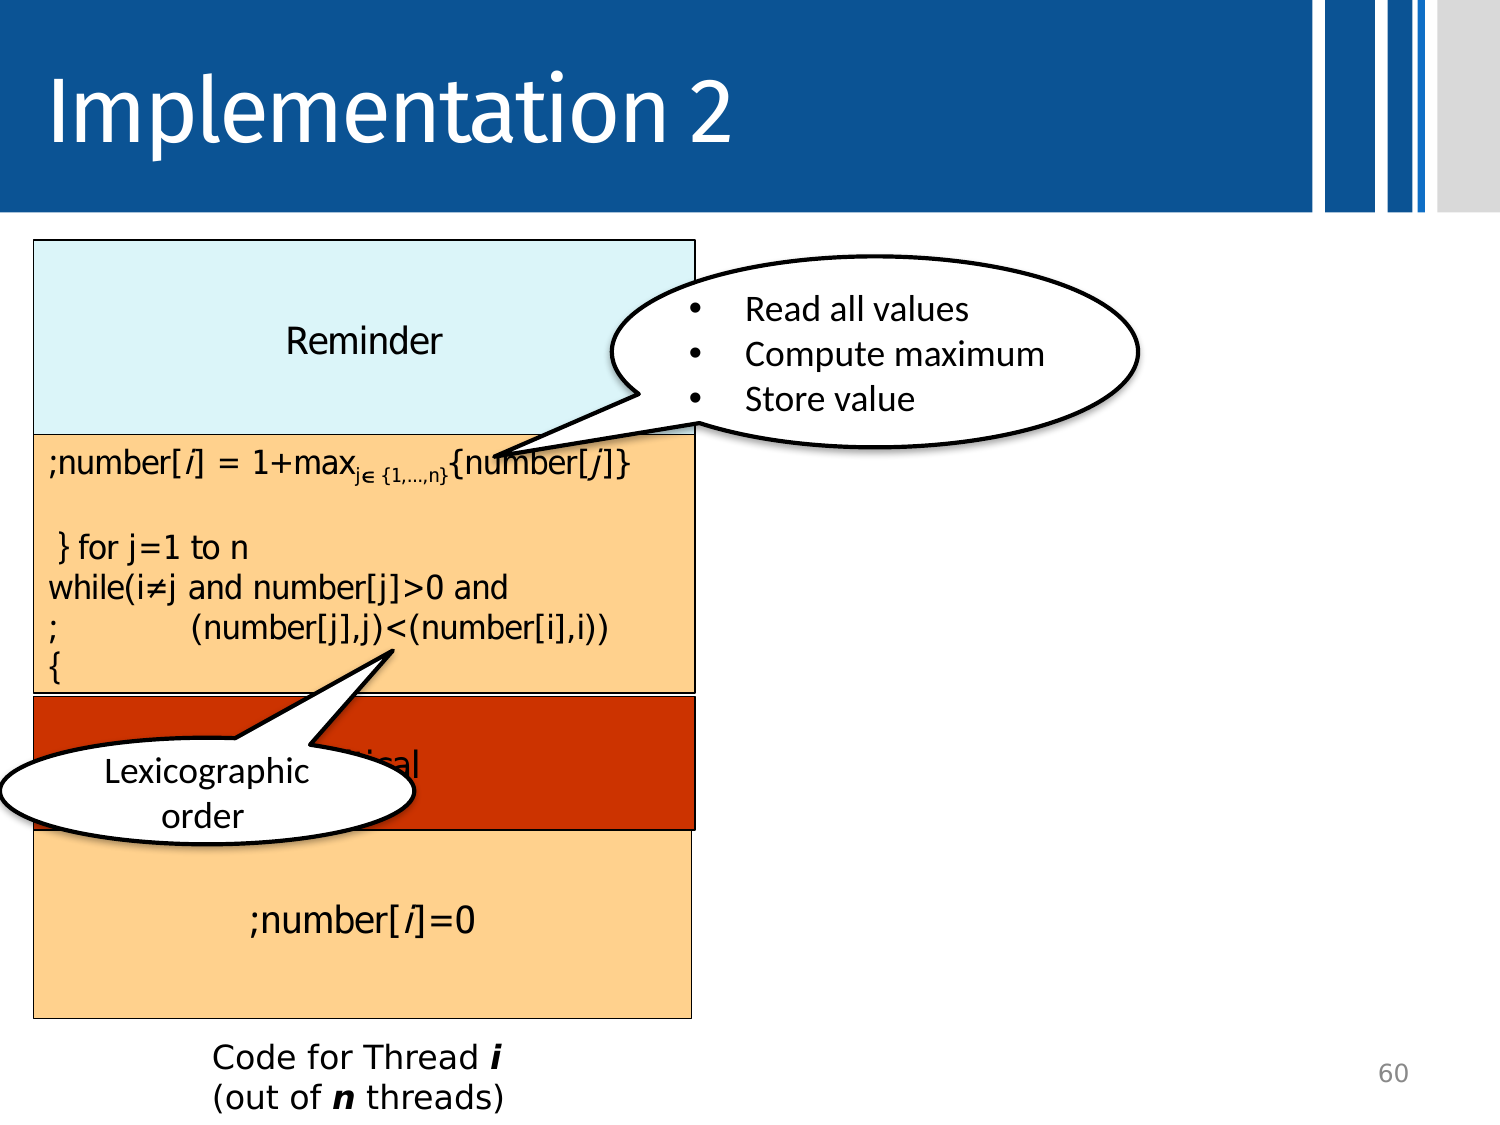

# Implementation 2
Reminder
number[i] = 1+maxj∈ {1,…,n}{number[j]};

for j=1 to n {
     while(i≠j and number[j]>0 and
             (number[j],j)<(number[i],i));
}
Critical
number[i]=0;
Code for Thread i
(out of n threads)
Read all values
Compute maximum
Store value
Lexicographic order

60